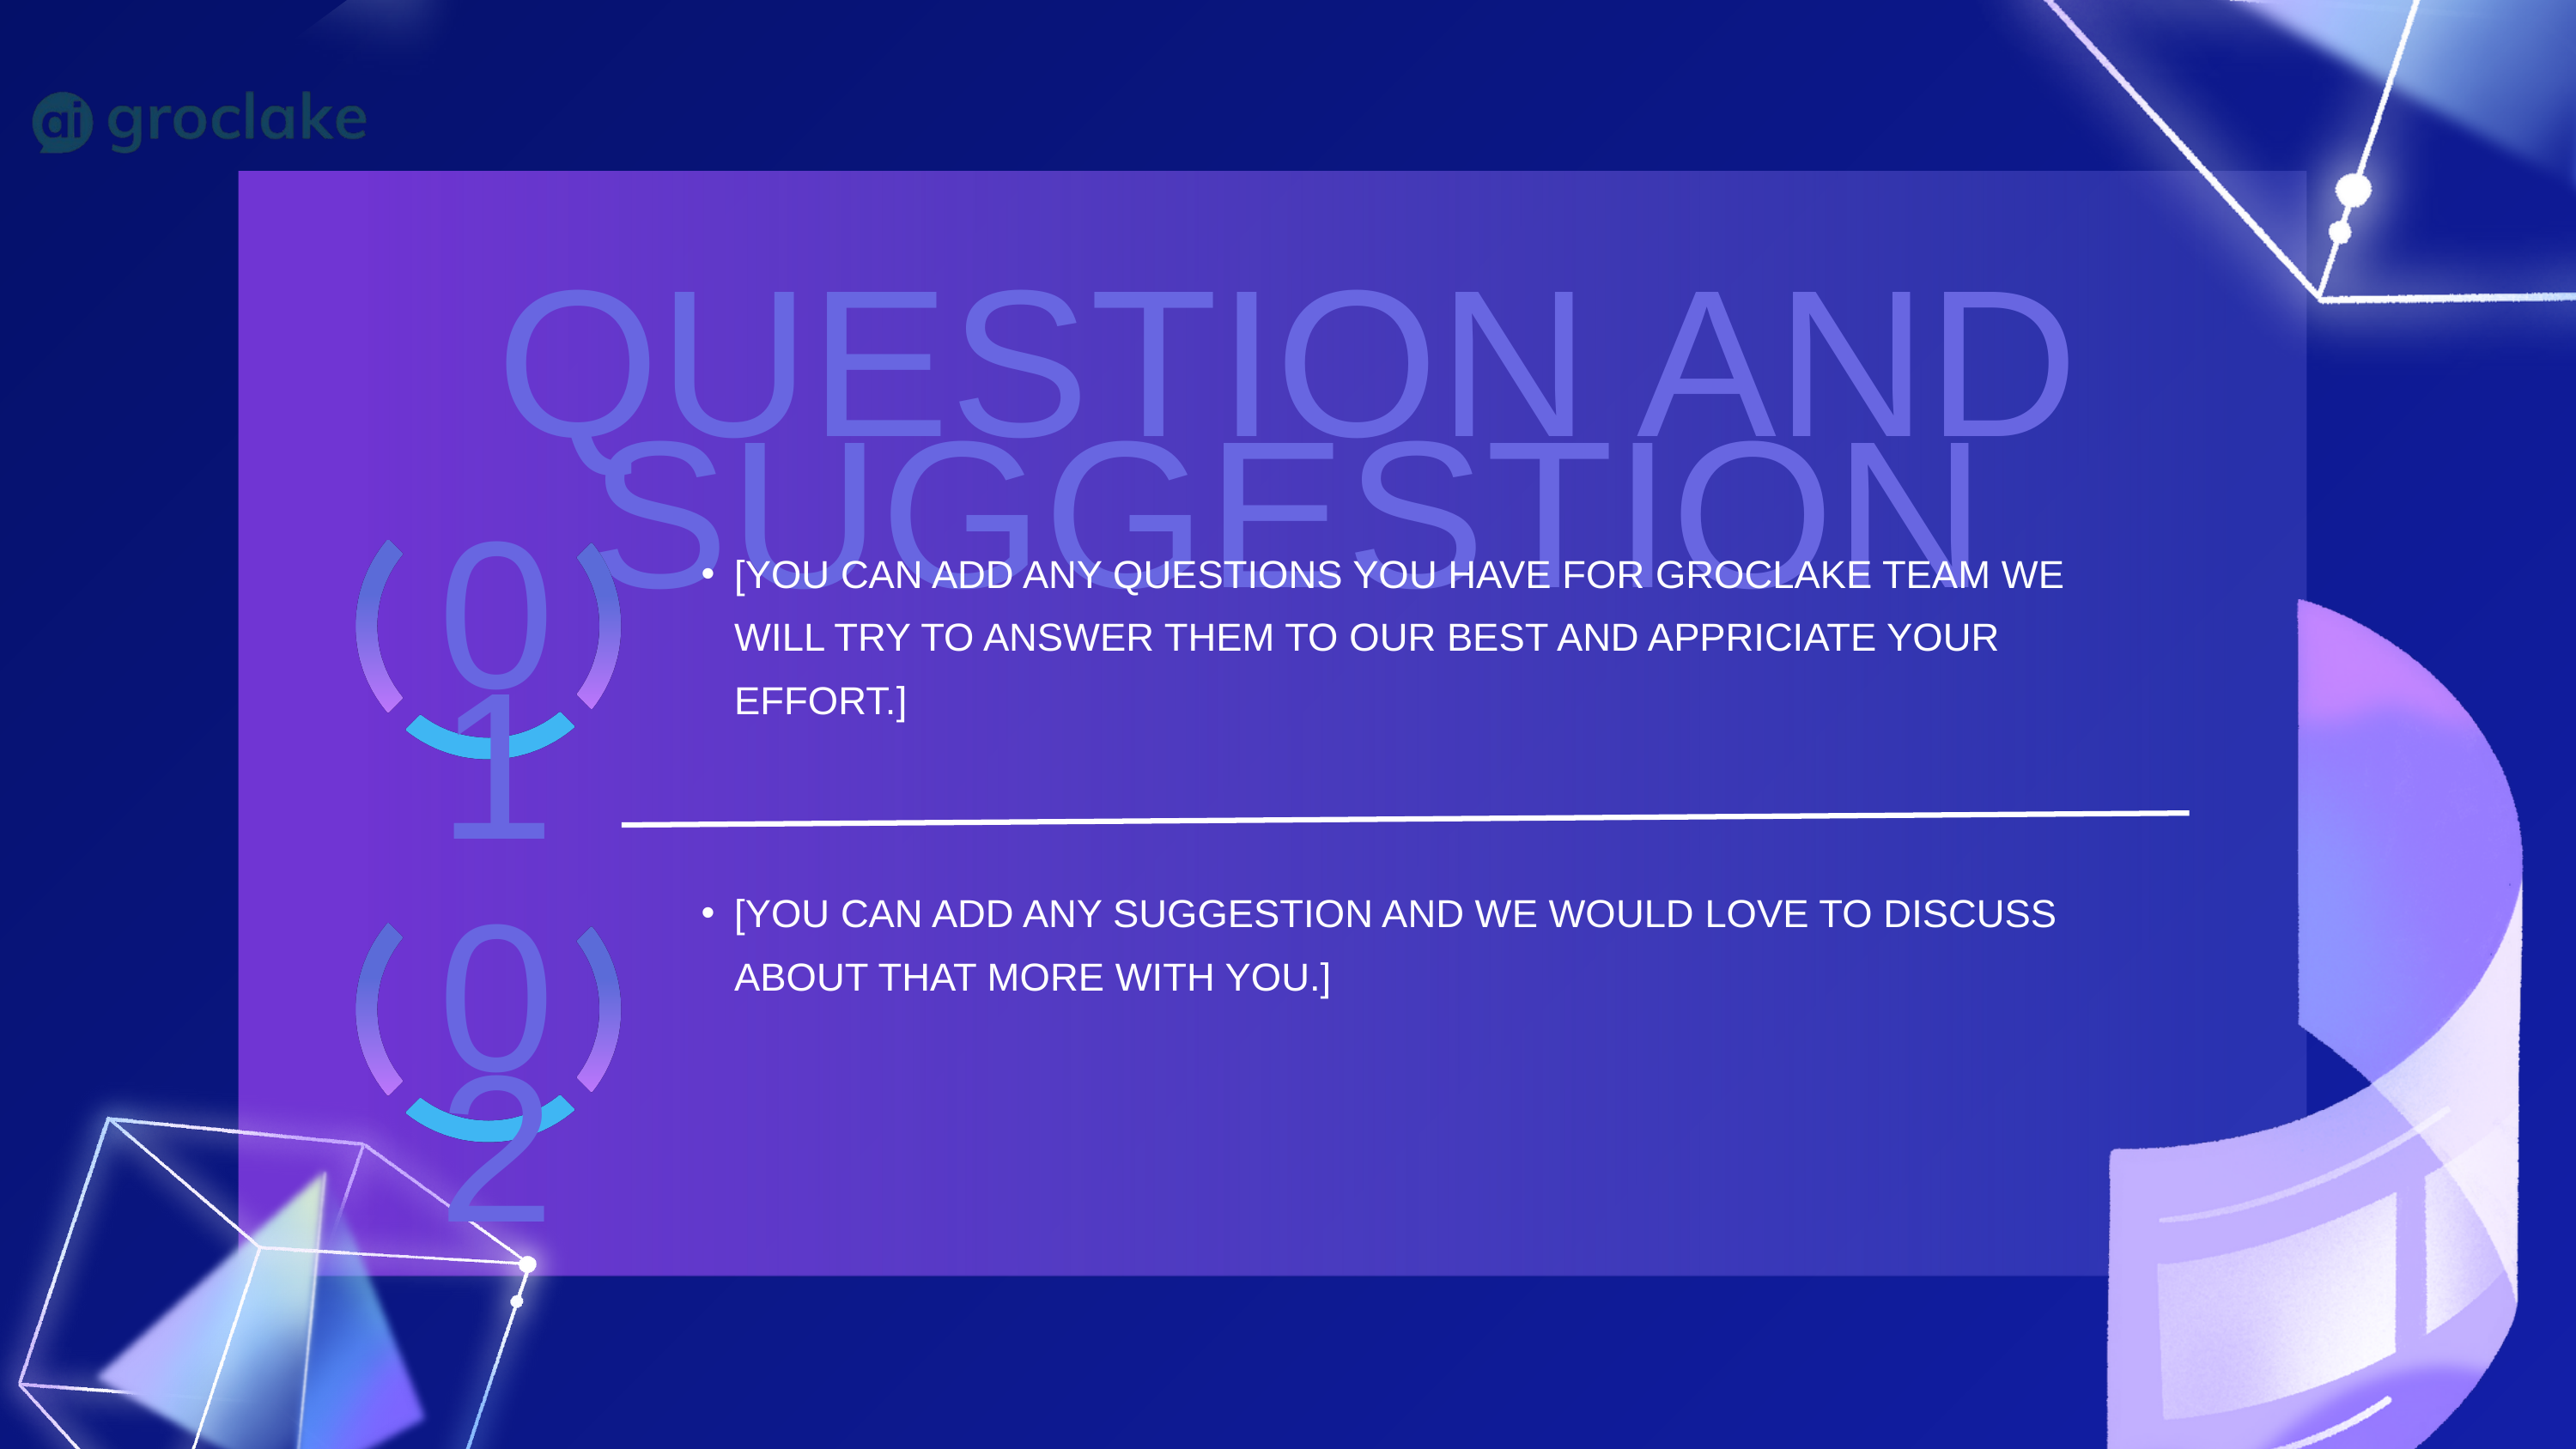

QUESTION AND SUGGESTION
[YOU CAN ADD ANY QUESTIONS YOU HAVE FOR GROCLAKE TEAM WE WILL TRY TO ANSWER THEM TO OUR BEST AND APPRICIATE YOUR EFFORT.]

01

[YOU CAN ADD ANY SUGGESTION AND WE WOULD LOVE TO DISCUSS ABOUT THAT MORE WITH YOU.]

02